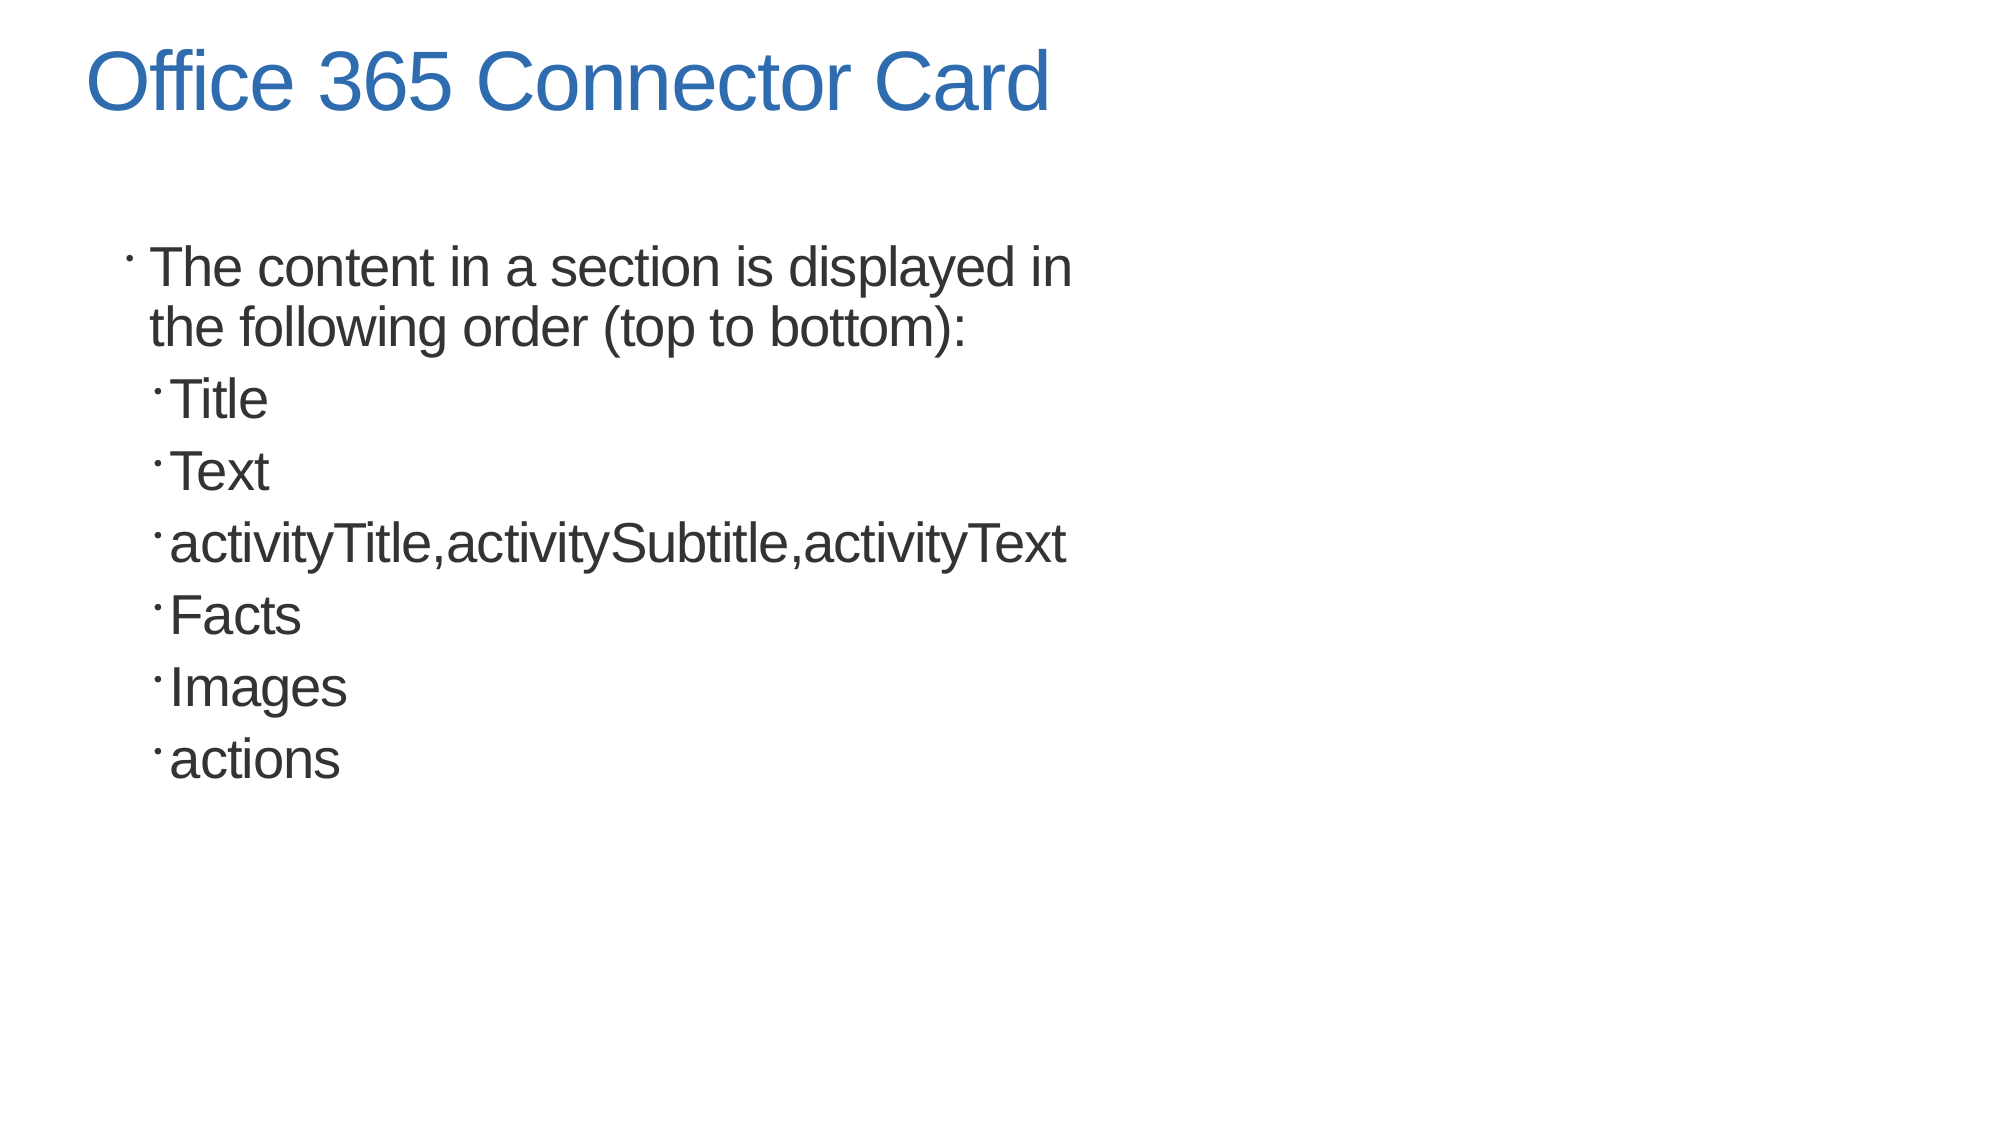

# Office 365 Connector Card

The content in a section is displayed in the following order (top to bottom):
Title
Text
activityTitle,activitySubtitle,activityText
Facts
Images
actions